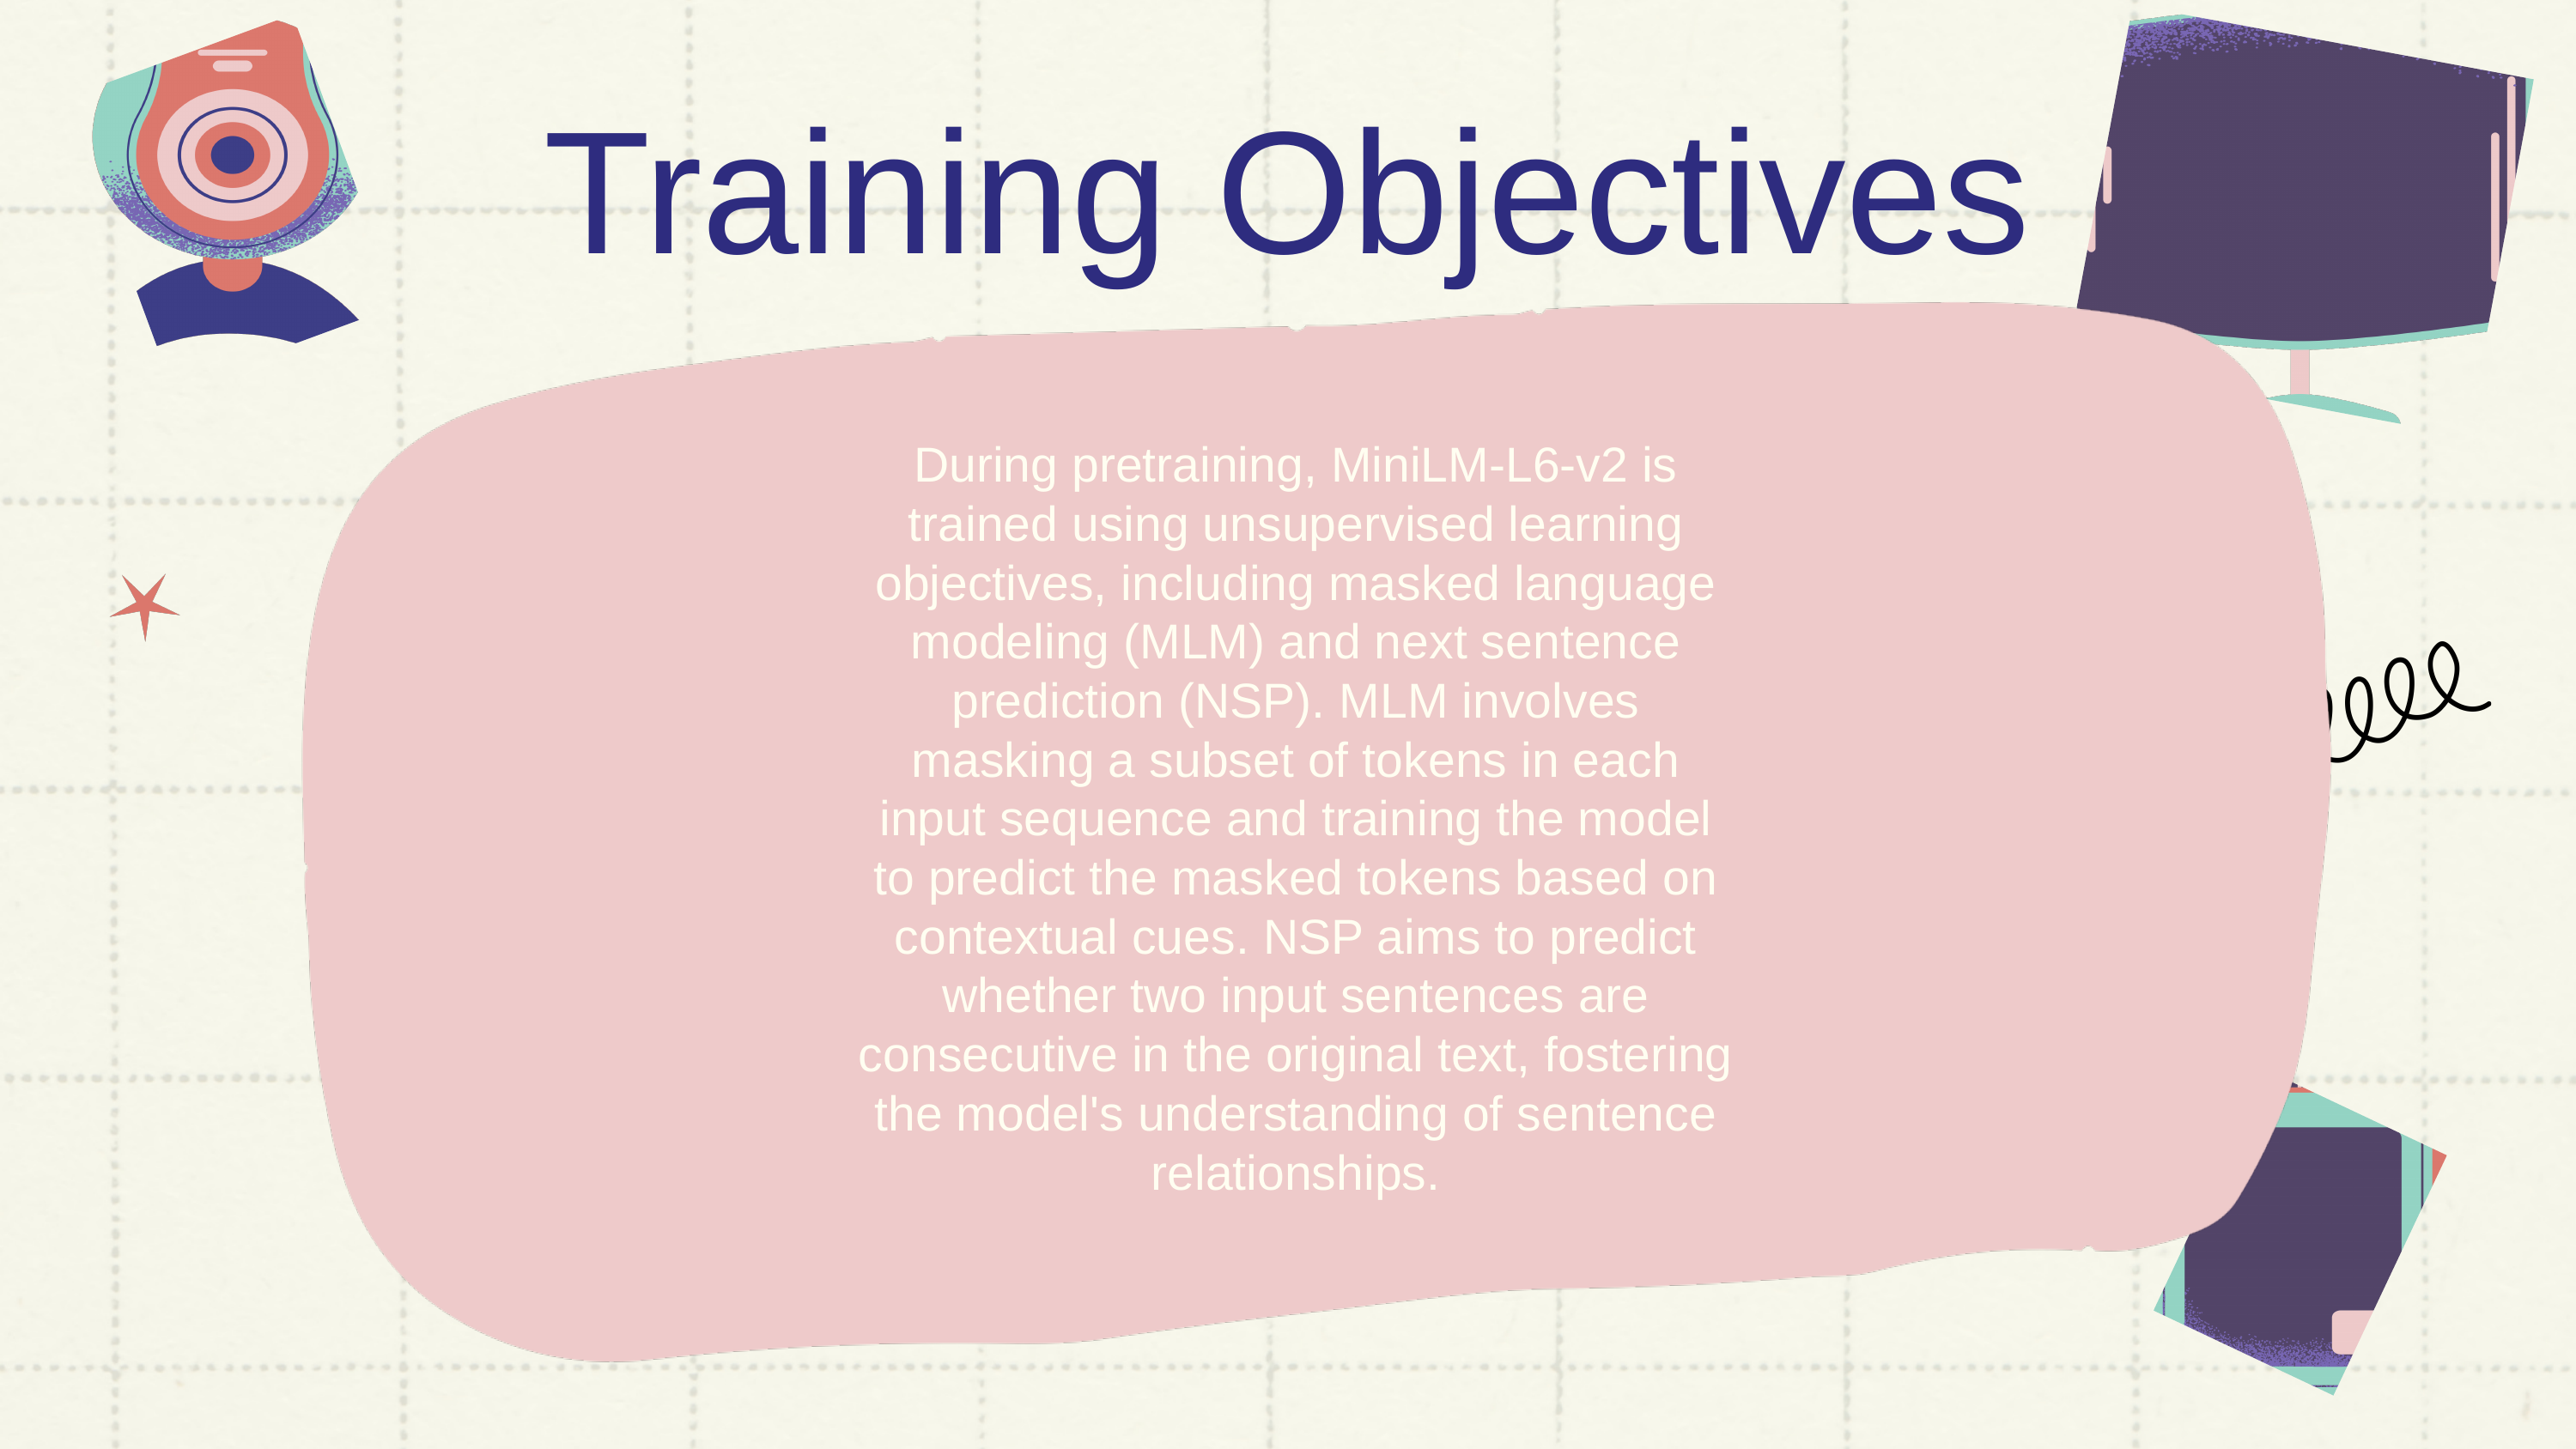

Training Objectives

During pretraining, MiniLM-L6-v2 is trained using unsupervised learning objectives, including masked language modeling (MLM) and next sentence prediction (NSP). MLM involves masking a subset of tokens in each input sequence and training the model to predict the masked tokens based on contextual cues. NSP aims to predict whether two input sentences are consecutive in the original text, fostering the model's understanding of sentence relationships.